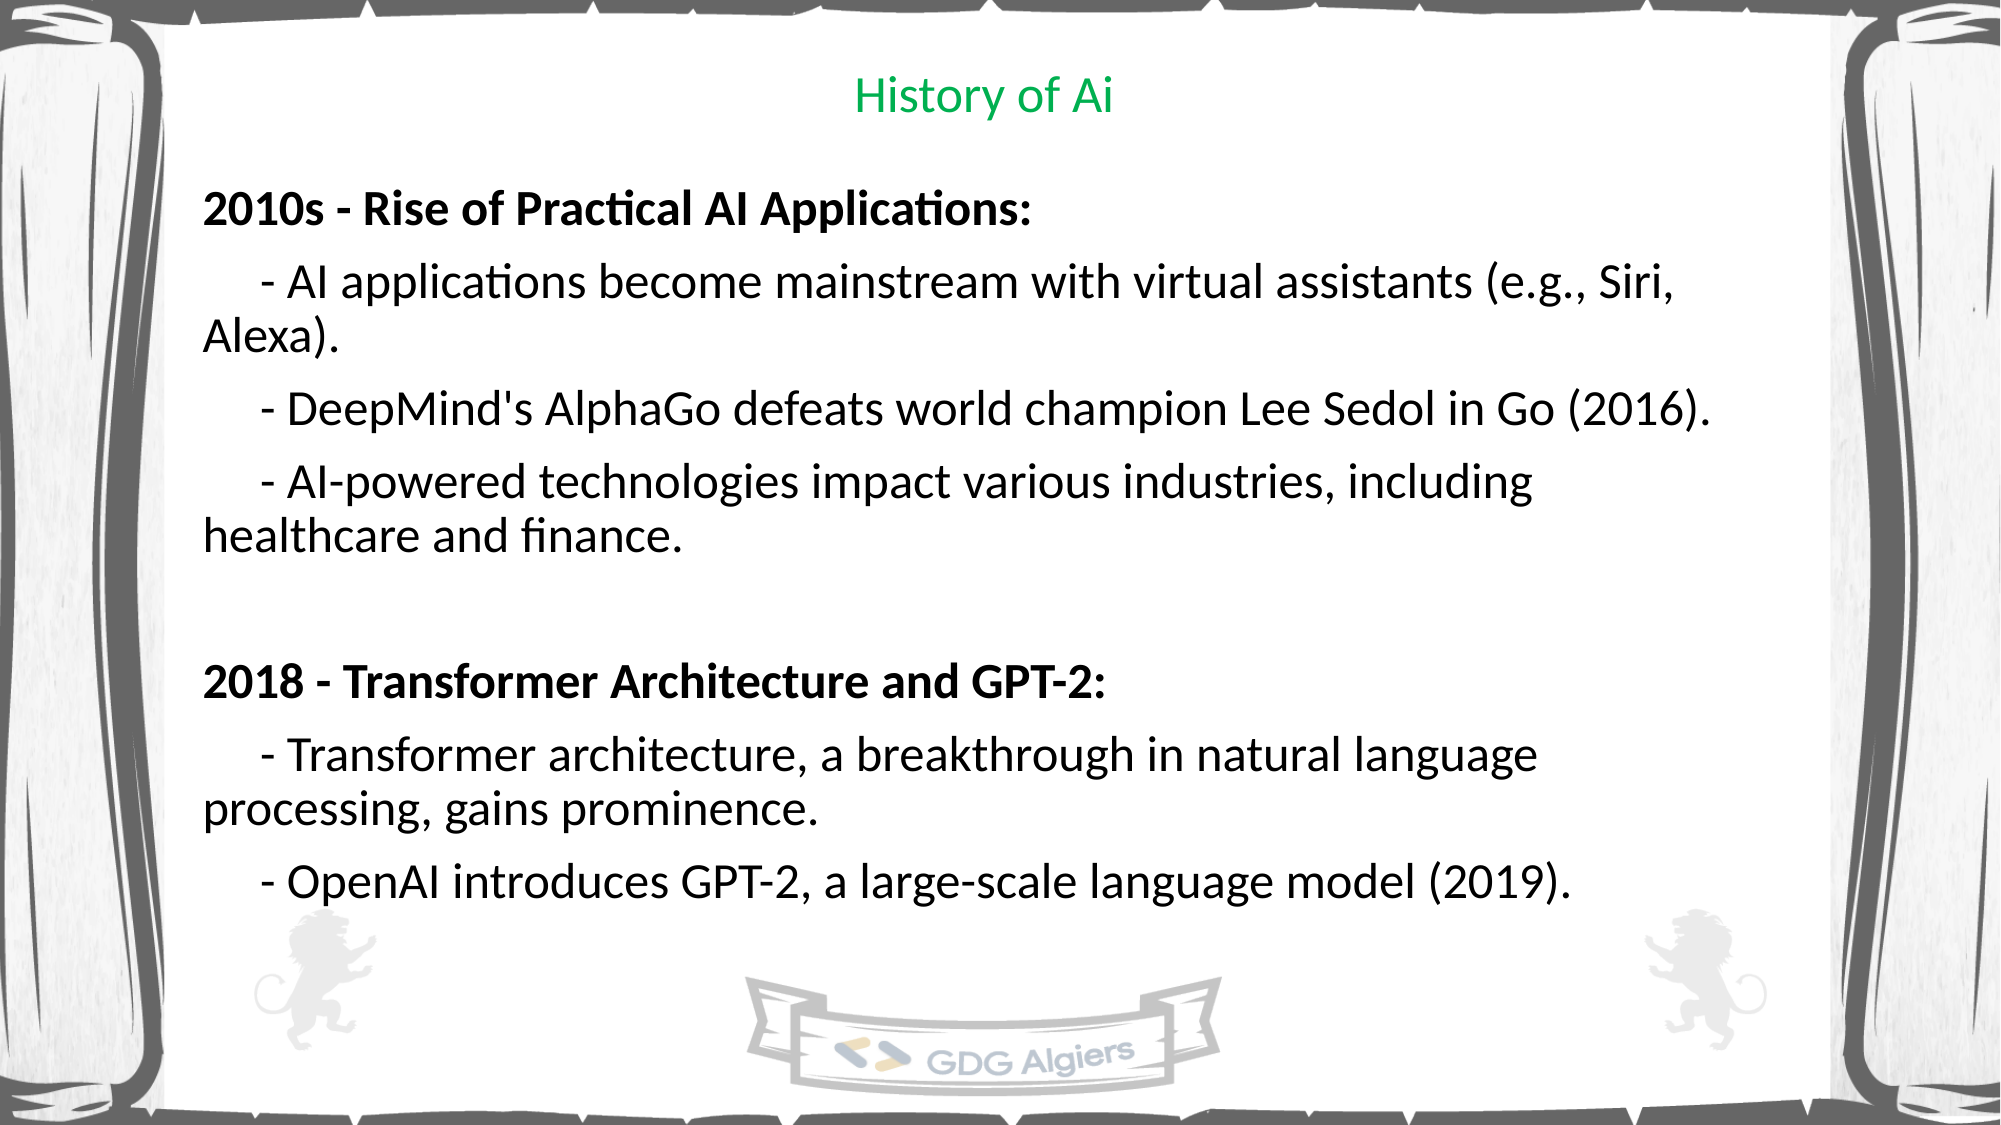

# History of Ai
2010s - Rise of Practical AI Applications:
     - AI applications become mainstream with virtual assistants (e.g., Siri, Alexa).
     - DeepMind's AlphaGo defeats world champion Lee Sedol in Go (2016).
     - AI-powered technologies impact various industries, including healthcare and finance.

2018 - Transformer Architecture and GPT-2:
     - Transformer architecture, a breakthrough in natural language processing, gains prominence.
     - OpenAI introduces GPT-2, a large-scale language model (2019).